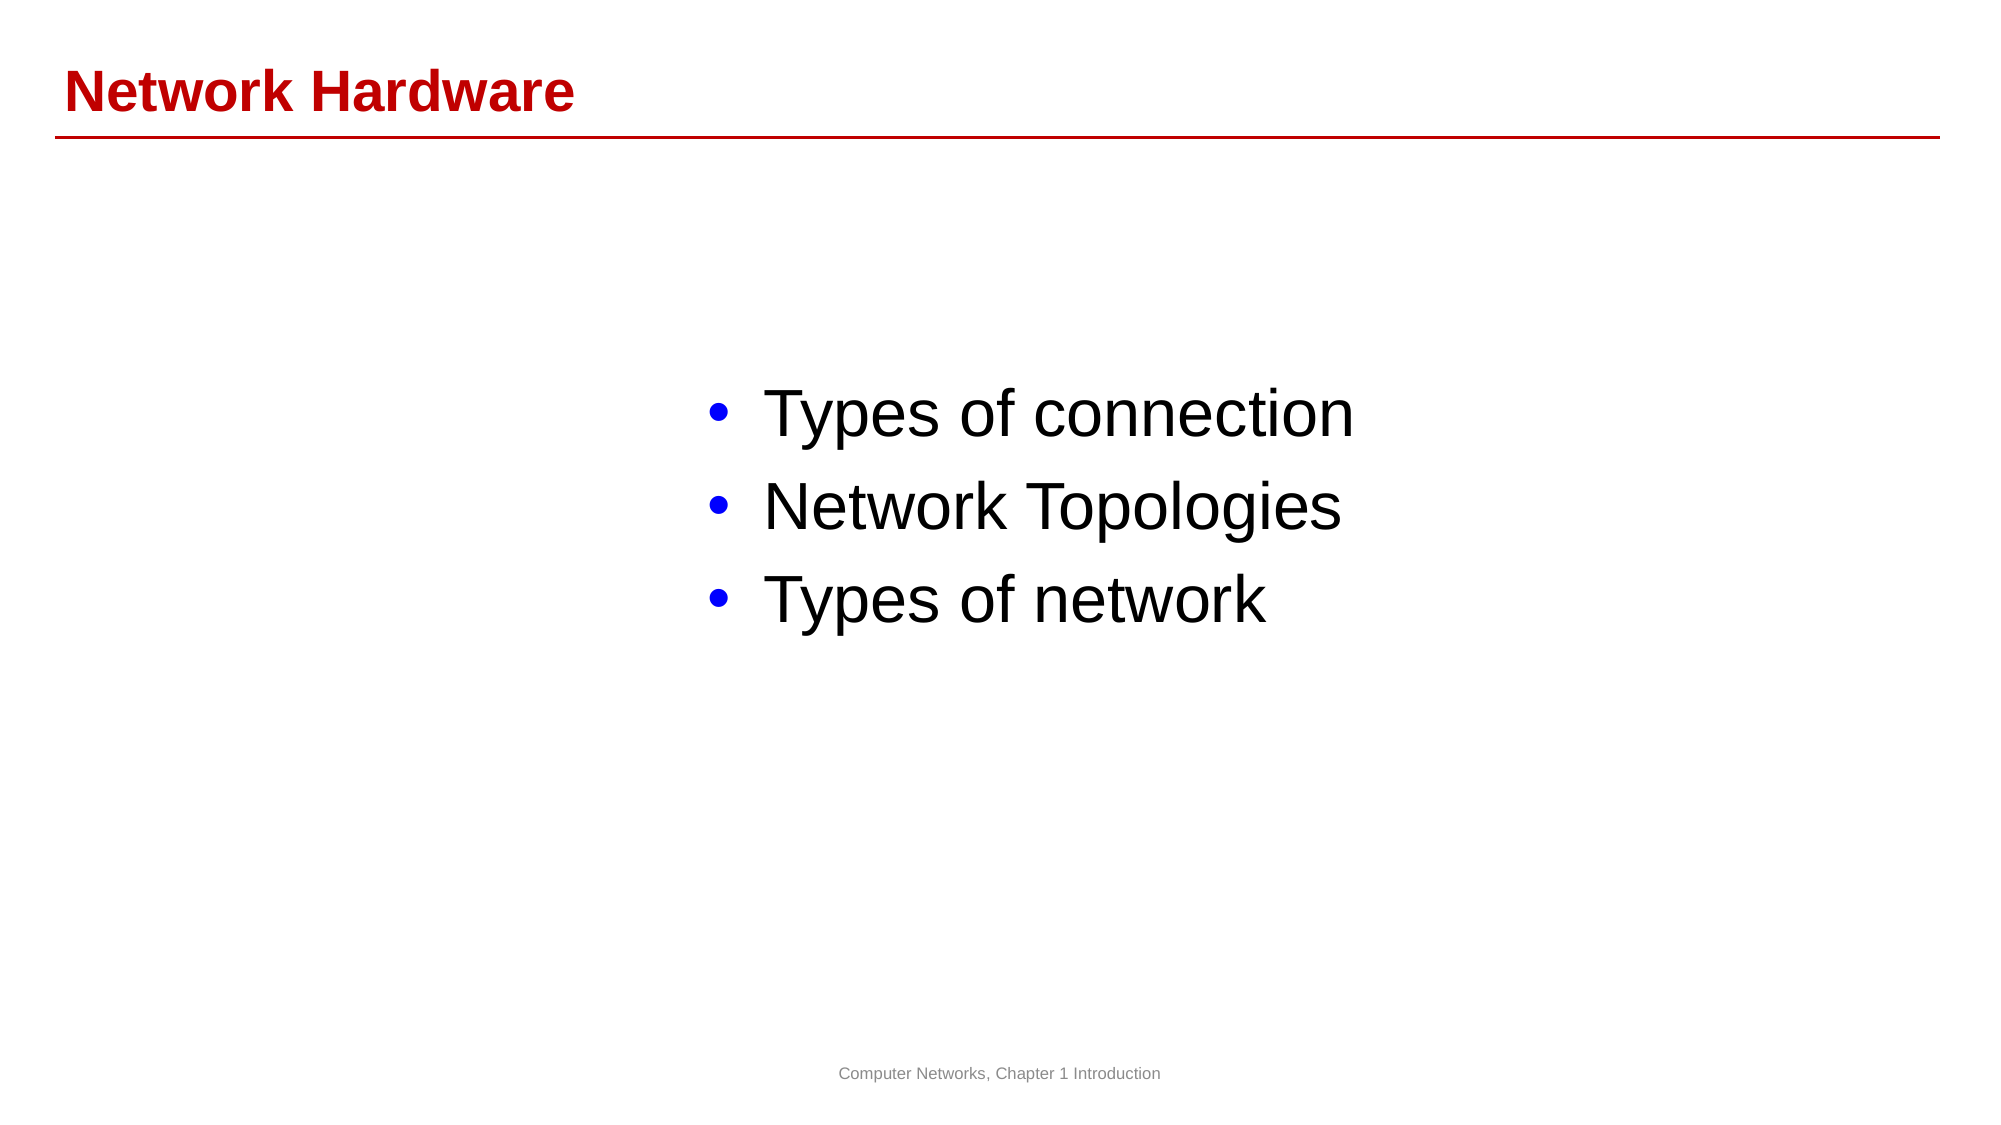

Network Hardware
Types of connection
Network Topologies
Types of network
Computer Networks, Chapter 1 Introduction